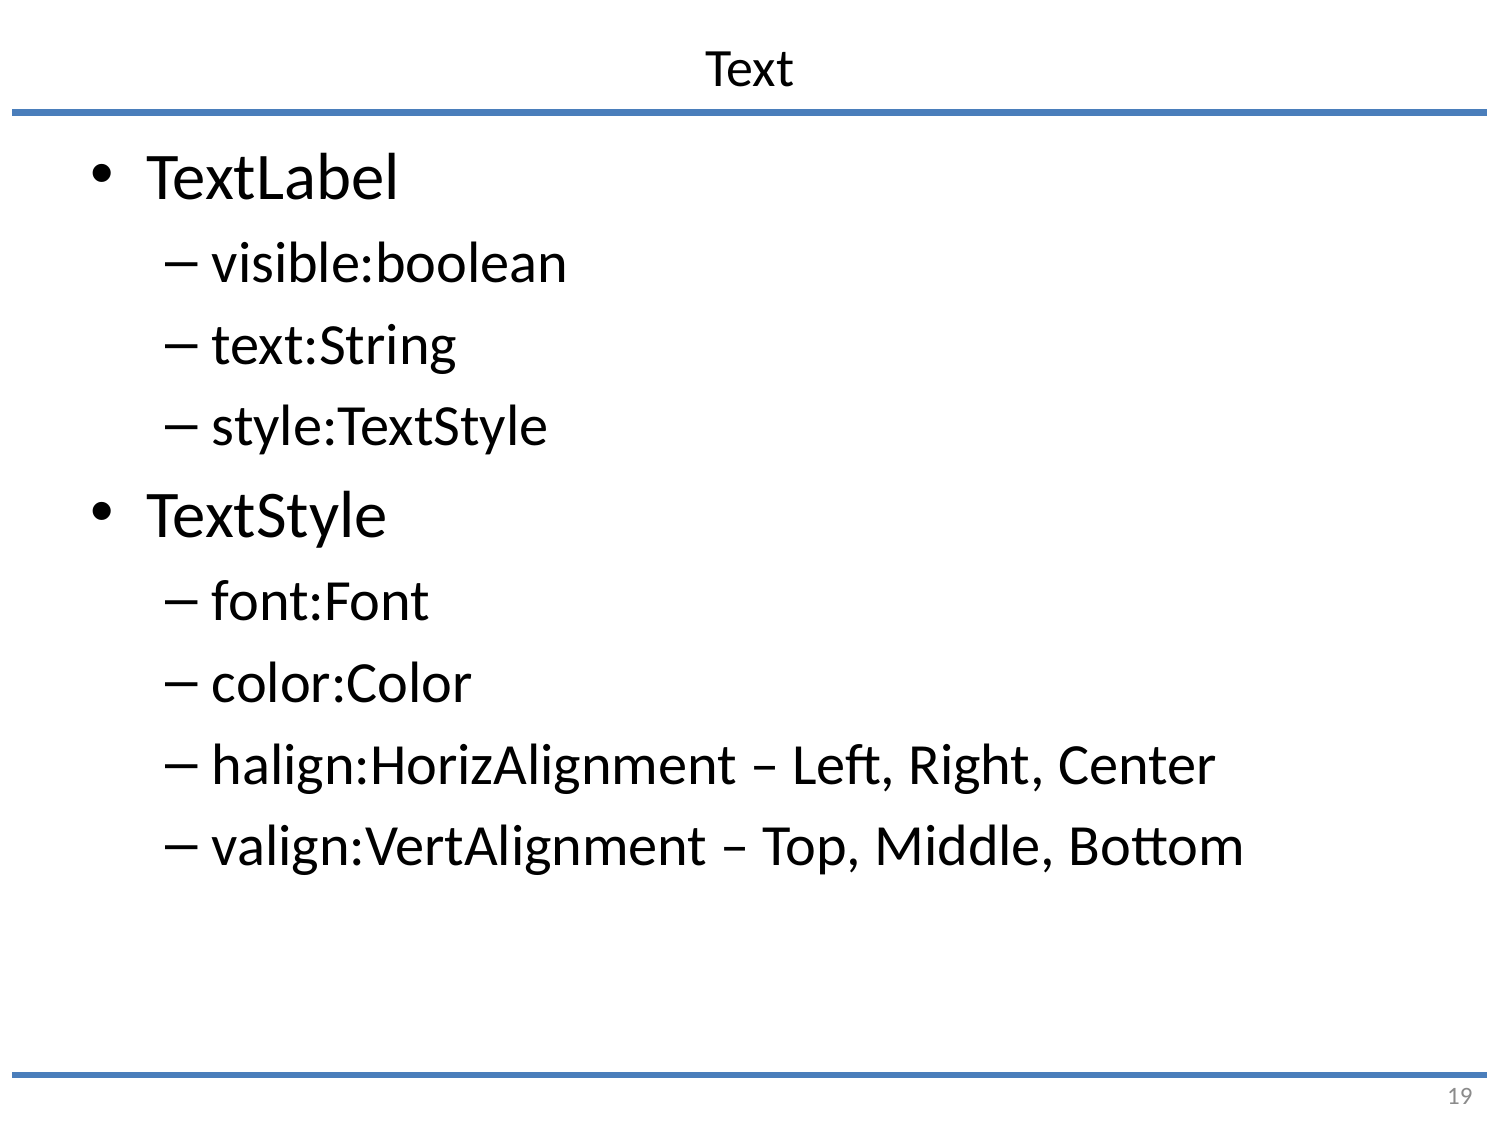

# Text
TextLabel
visible:boolean
text:String
style:TextStyle
TextStyle
font:Font
color:Color
halign:HorizAlignment – Left, Right, Center
valign:VertAlignment – Top, Middle, Bottom

19